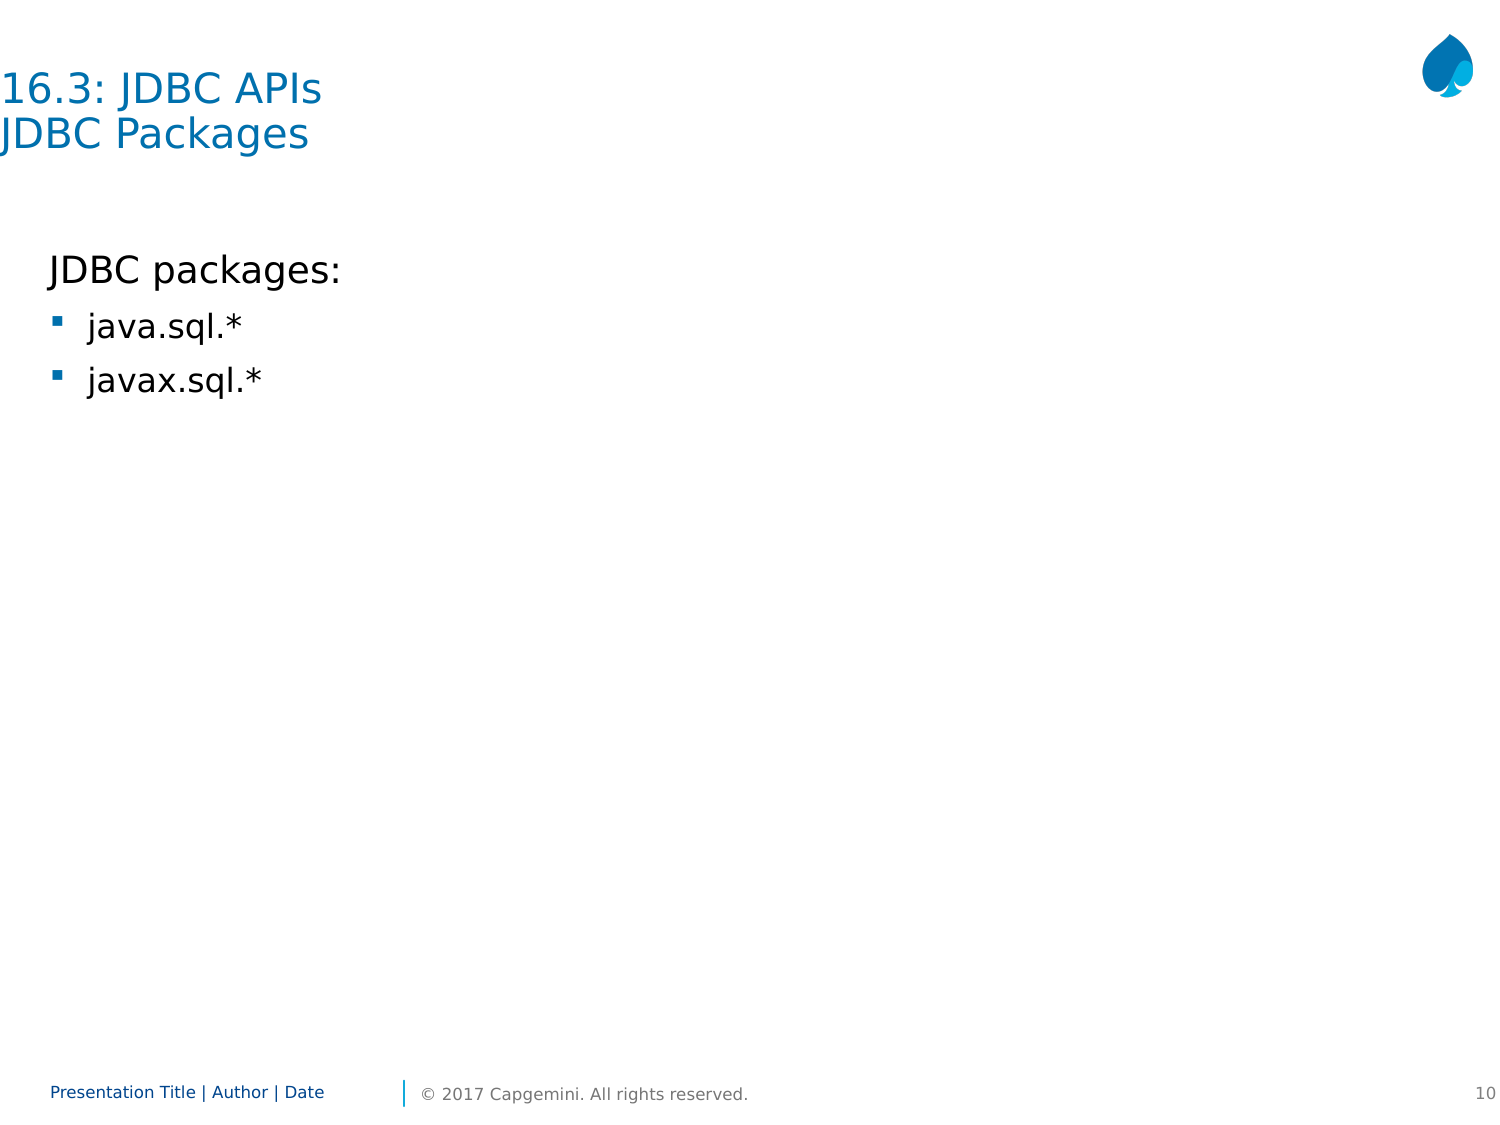

16.3: JDBC APIs
JDBC Packages
JDBC packages:
java.sql.*
javax.sql.*